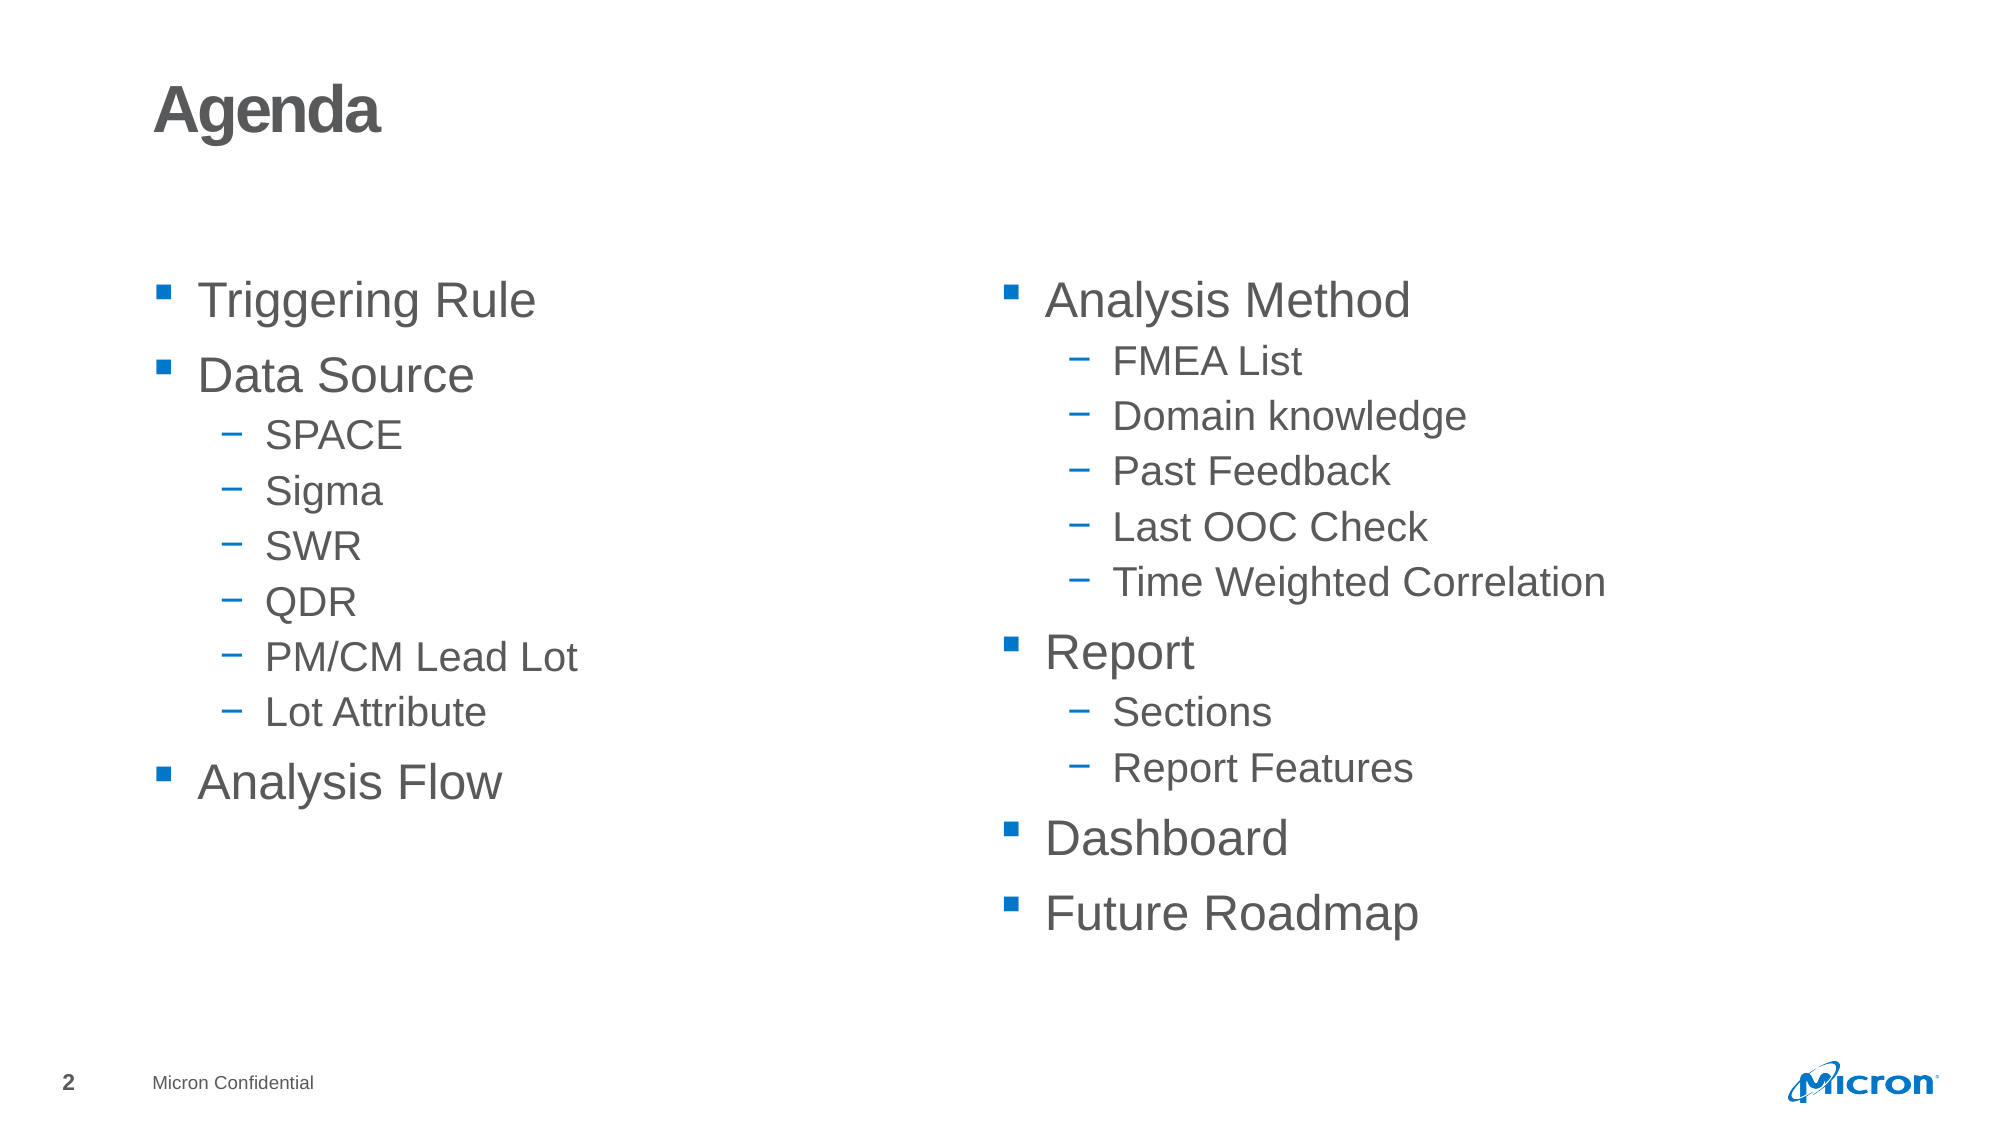

# Agenda

Triggering Rule
Data Source
SPACE
Sigma
SWR
QDR
PM/CM Lead Lot
Lot Attribute
Analysis Flow

Analysis Method
FMEA List
Domain knowledge
Past Feedback
Last OOC Check
Time Weighted Correlation
Report
Sections
Report Features
Dashboard
Future Roadmap

Micron Confidential
2